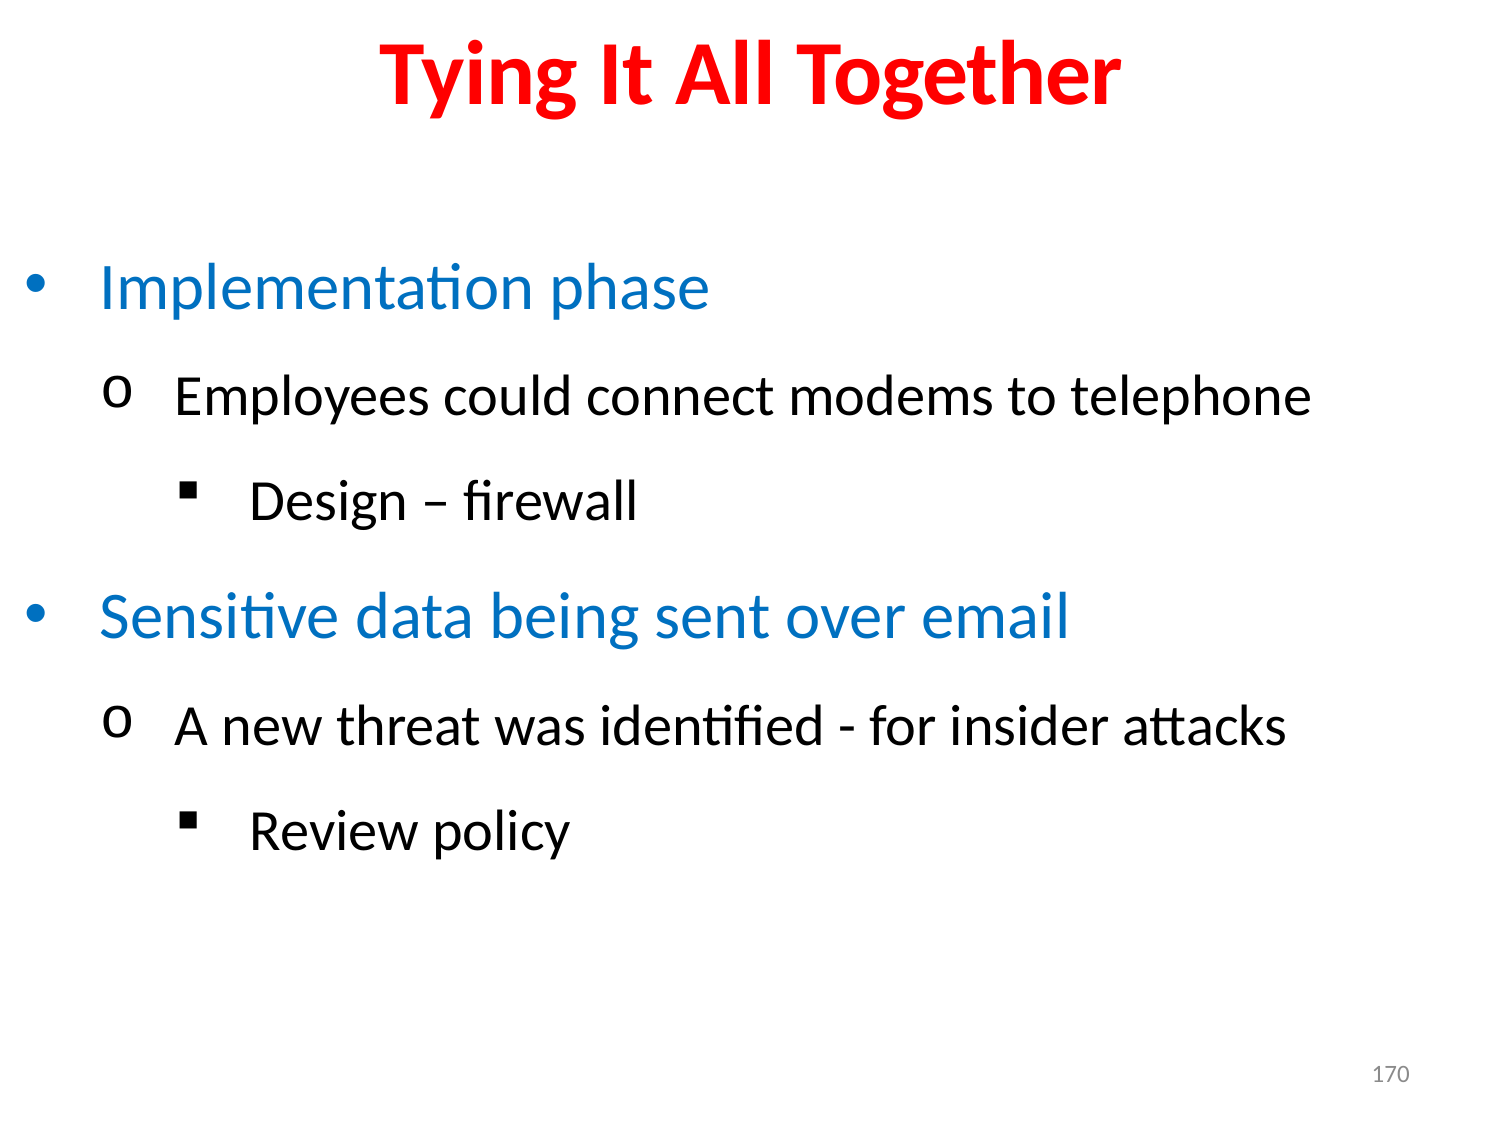

Tying It All Together
Implementation phase
Employees could connect modems to telephone
Design – firewall
Sensitive data being sent over email
A new threat was identified - for insider attacks
Review policy
170